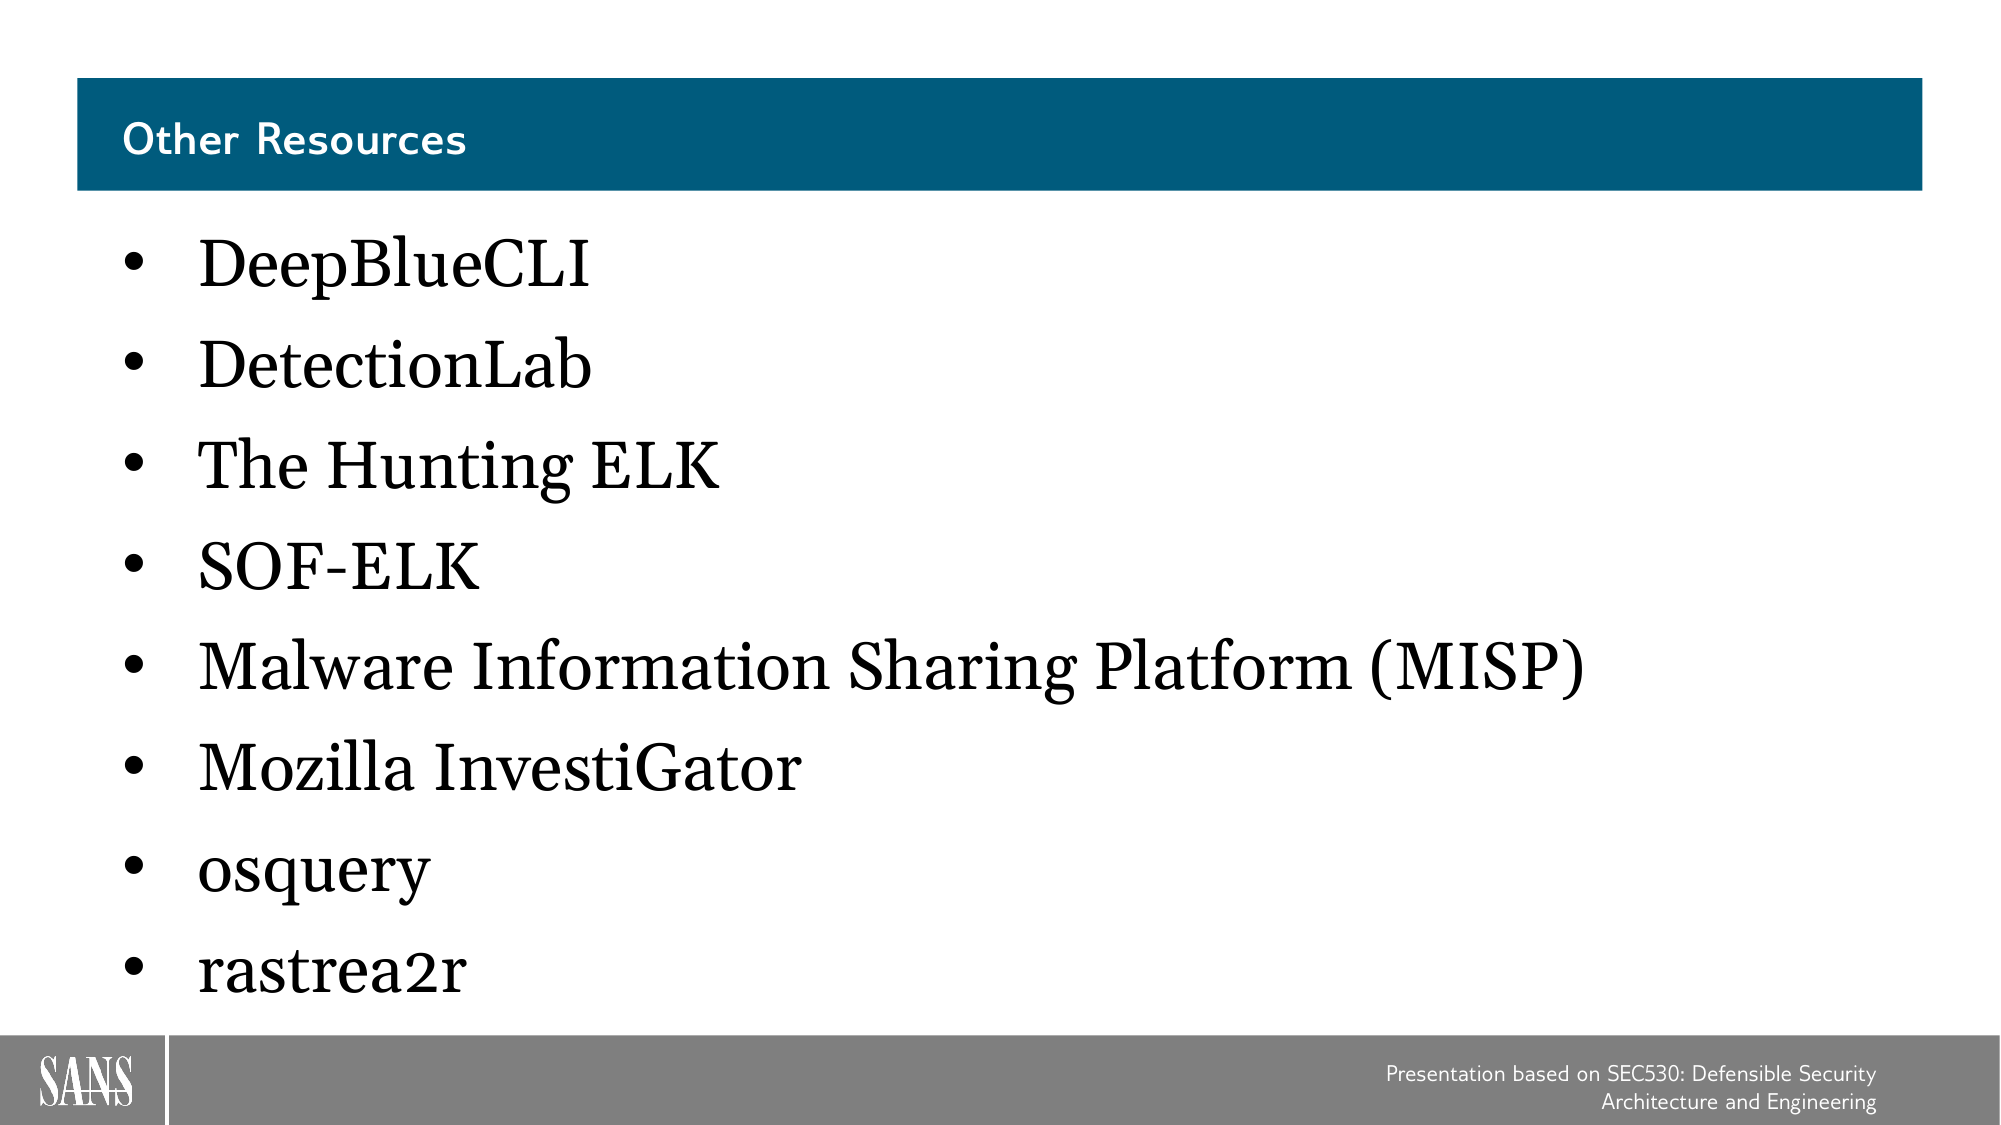

# Other Resources
DeepBlueCLI
DetectionLab
The Hunting ELK
SOF-ELK
Malware Information Sharing Platform (MISP)
Mozilla InvestiGator
osquery
rastrea2r